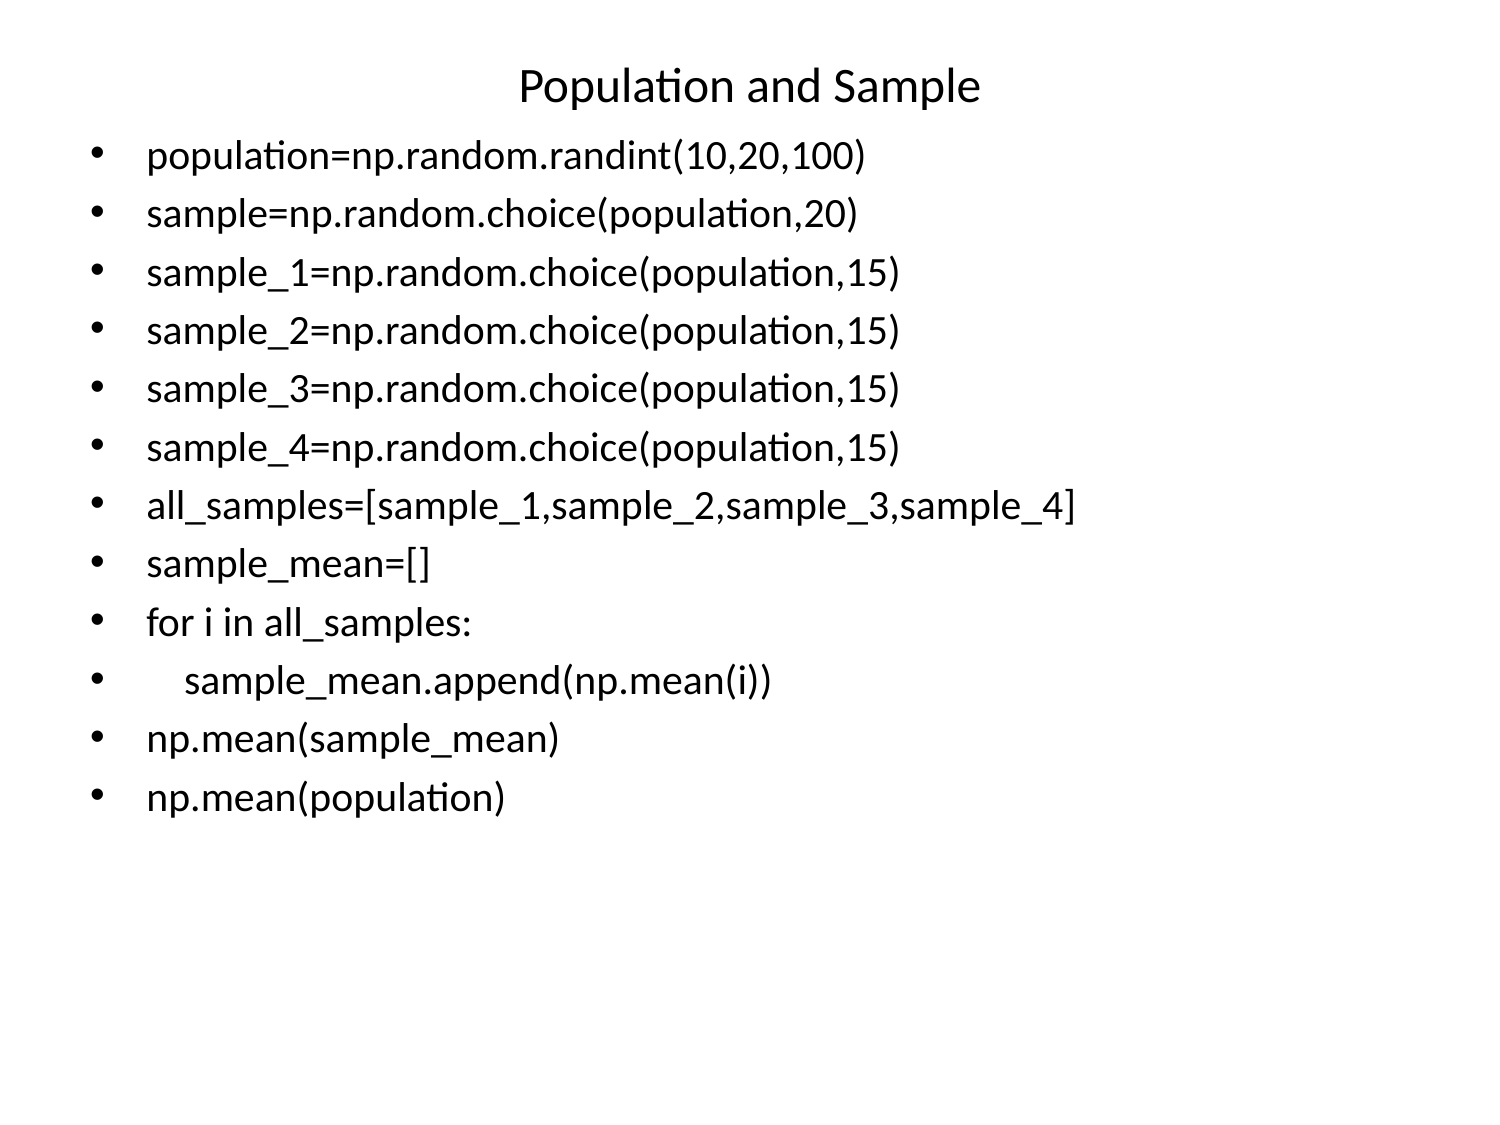

# Population and Sample
population=np.random.randint(10,20,100)
sample=np.random.choice(population,20)
sample_1=np.random.choice(population,15)
sample_2=np.random.choice(population,15)
sample_3=np.random.choice(population,15)
sample_4=np.random.choice(population,15)
all_samples=[sample_1,sample_2,sample_3,sample_4]
sample_mean=[]
for i in all_samples:
    sample_mean.append(np.mean(i))
np.mean(sample_mean)
np.mean(population)